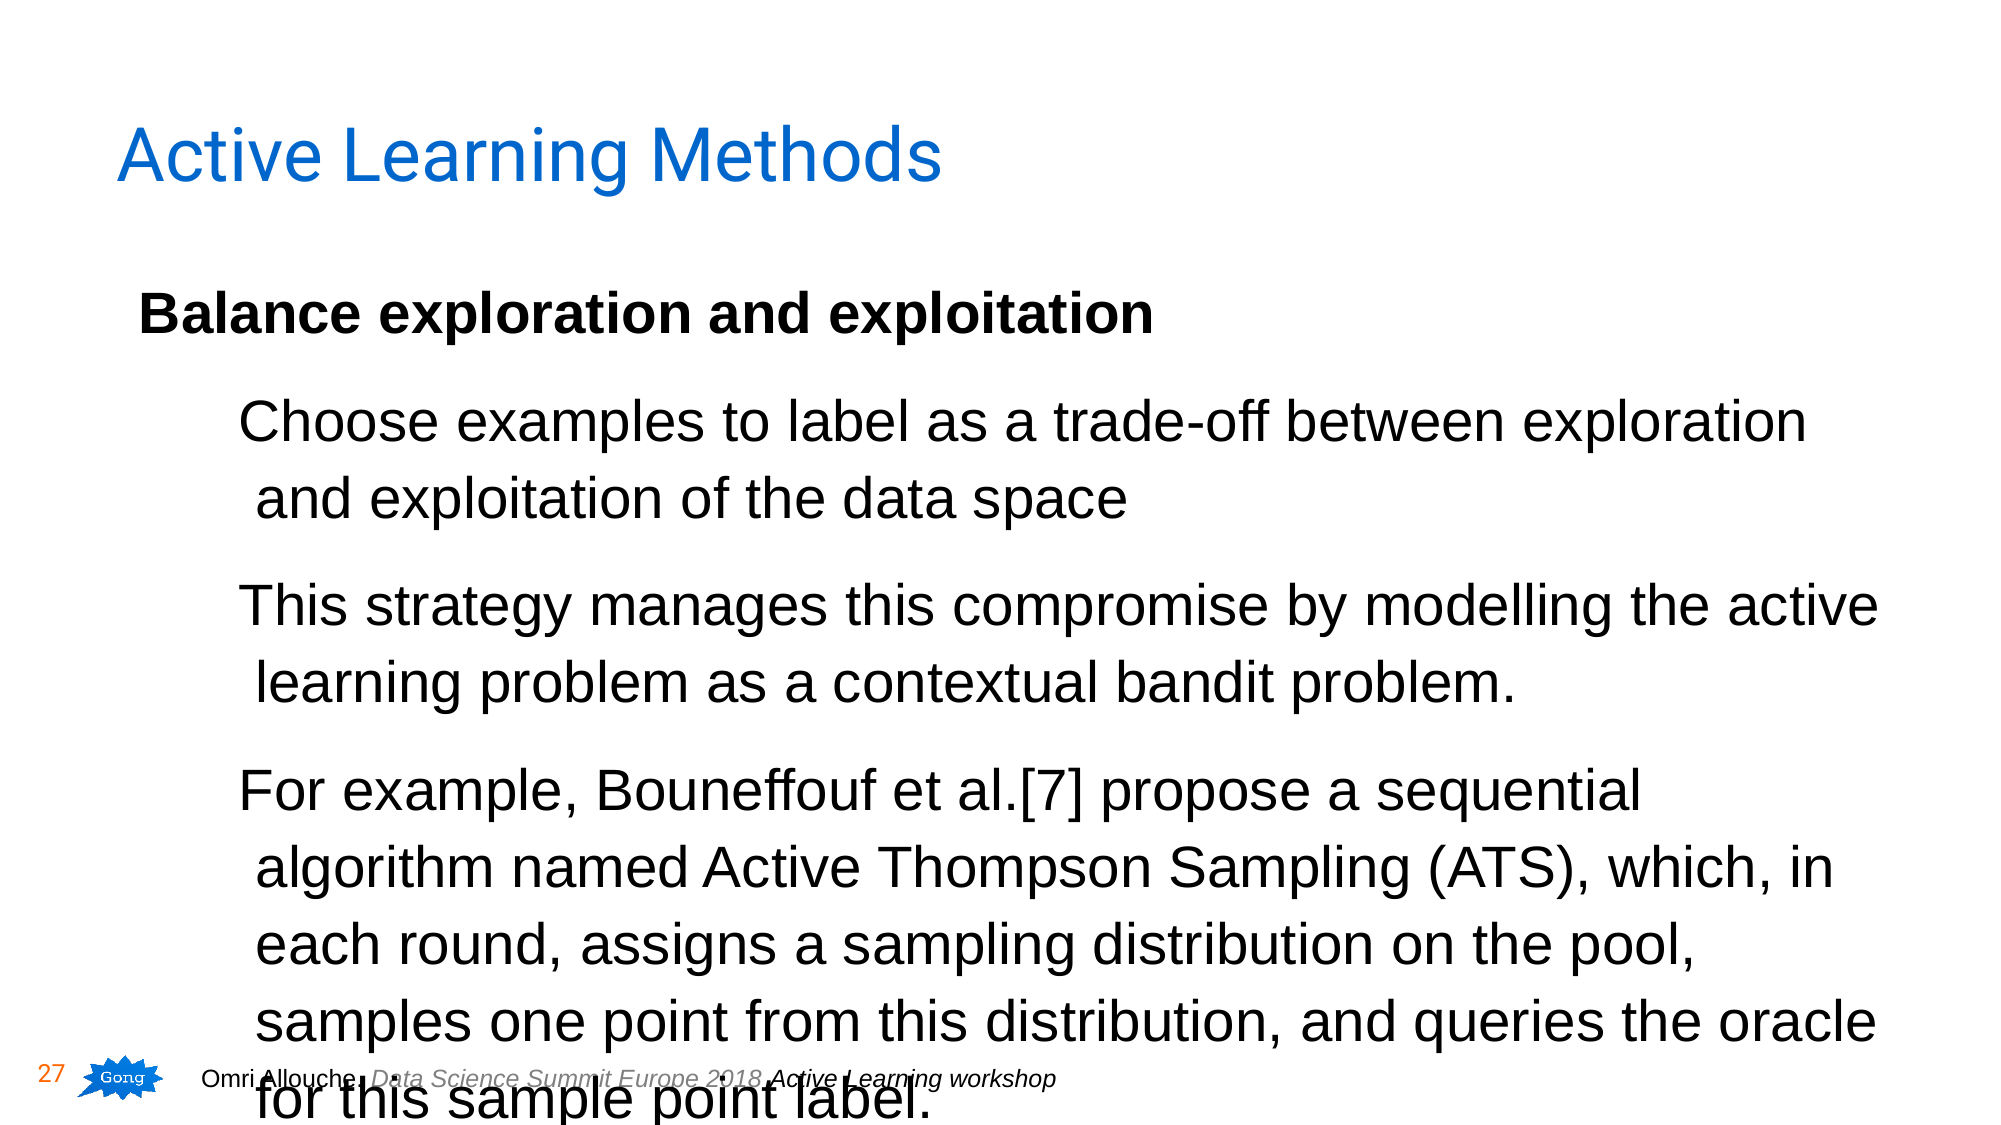

# Active Learning Methods

Balance exploration and exploitation
Choose examples to label as a trade-off between exploration and exploitation of the data space
This strategy manages this compromise by modelling the active learning problem as a contextual bandit problem.
For example, Bouneffouf et al.[7] propose a sequential algorithm named Active Thompson Sampling (ATS), which, in each round, assigns a sampling distribution on the pool, samples one point from this distribution, and queries the oracle for this sample point label.